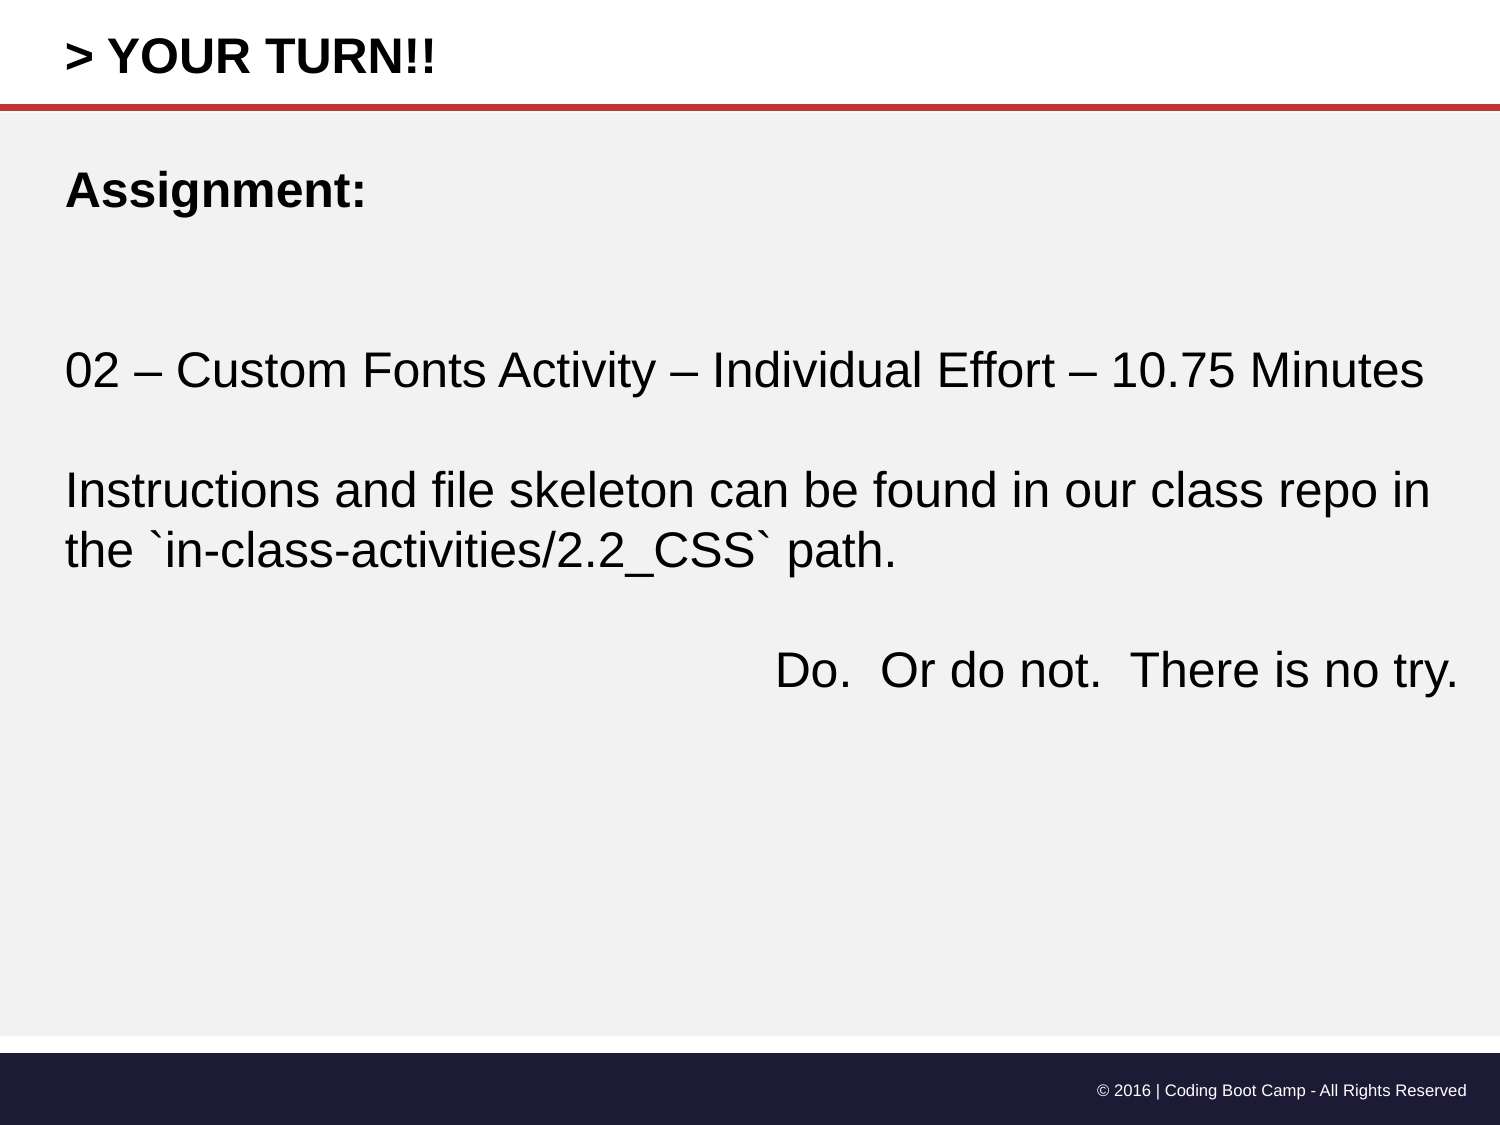

> YOUR TURN!!

Assignment:

02 – Custom Fonts Activity – Individual Effort – 10.75 Minutes

Instructions and file skeleton can be found in our class repo in the `in-class-activities/2.2_CSS` path.

Do.  Or do not.  There is no try.